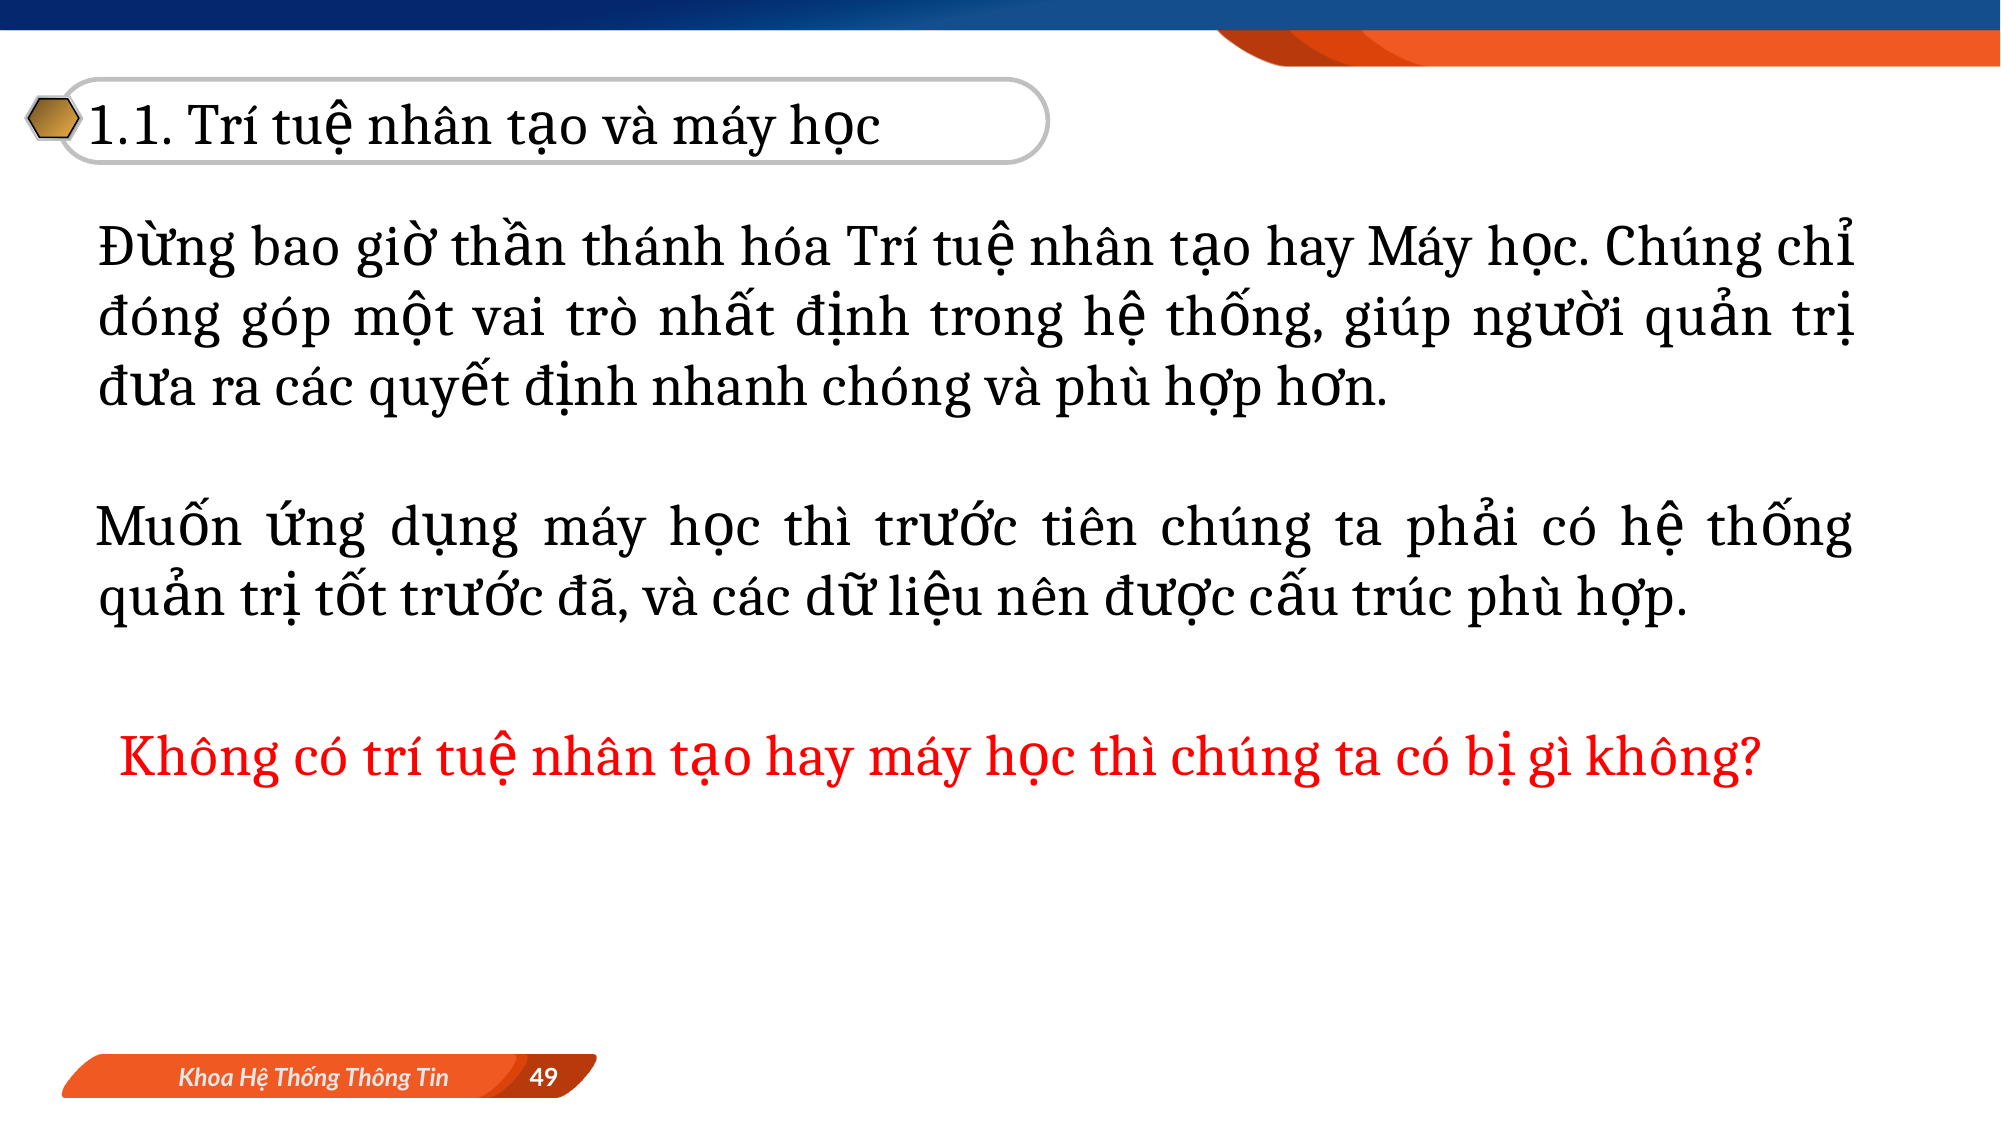

1.1. Trí tuệ nhân tạo và máy học

Đừng bao giờ thần thánh hóa Trí tuệ nhân tạo hay Máy học. Chúng chỉ đóng góp một vai trò nhất định trong hệ thống, giúp người quản trị đưa ra các quyết định nhanh chóng và phù hợp hơn.

Muốn ứng dụng máy học thì trước tiên chúng ta phải có hệ thống quản trị tốt trước đã, và các dữ liệu nên được cấu trúc phù hợp.
Không có trí tuệ nhân tạo hay máy học thì chúng ta có bị gì không?
49
Khoa Hệ Thống Thông Tin